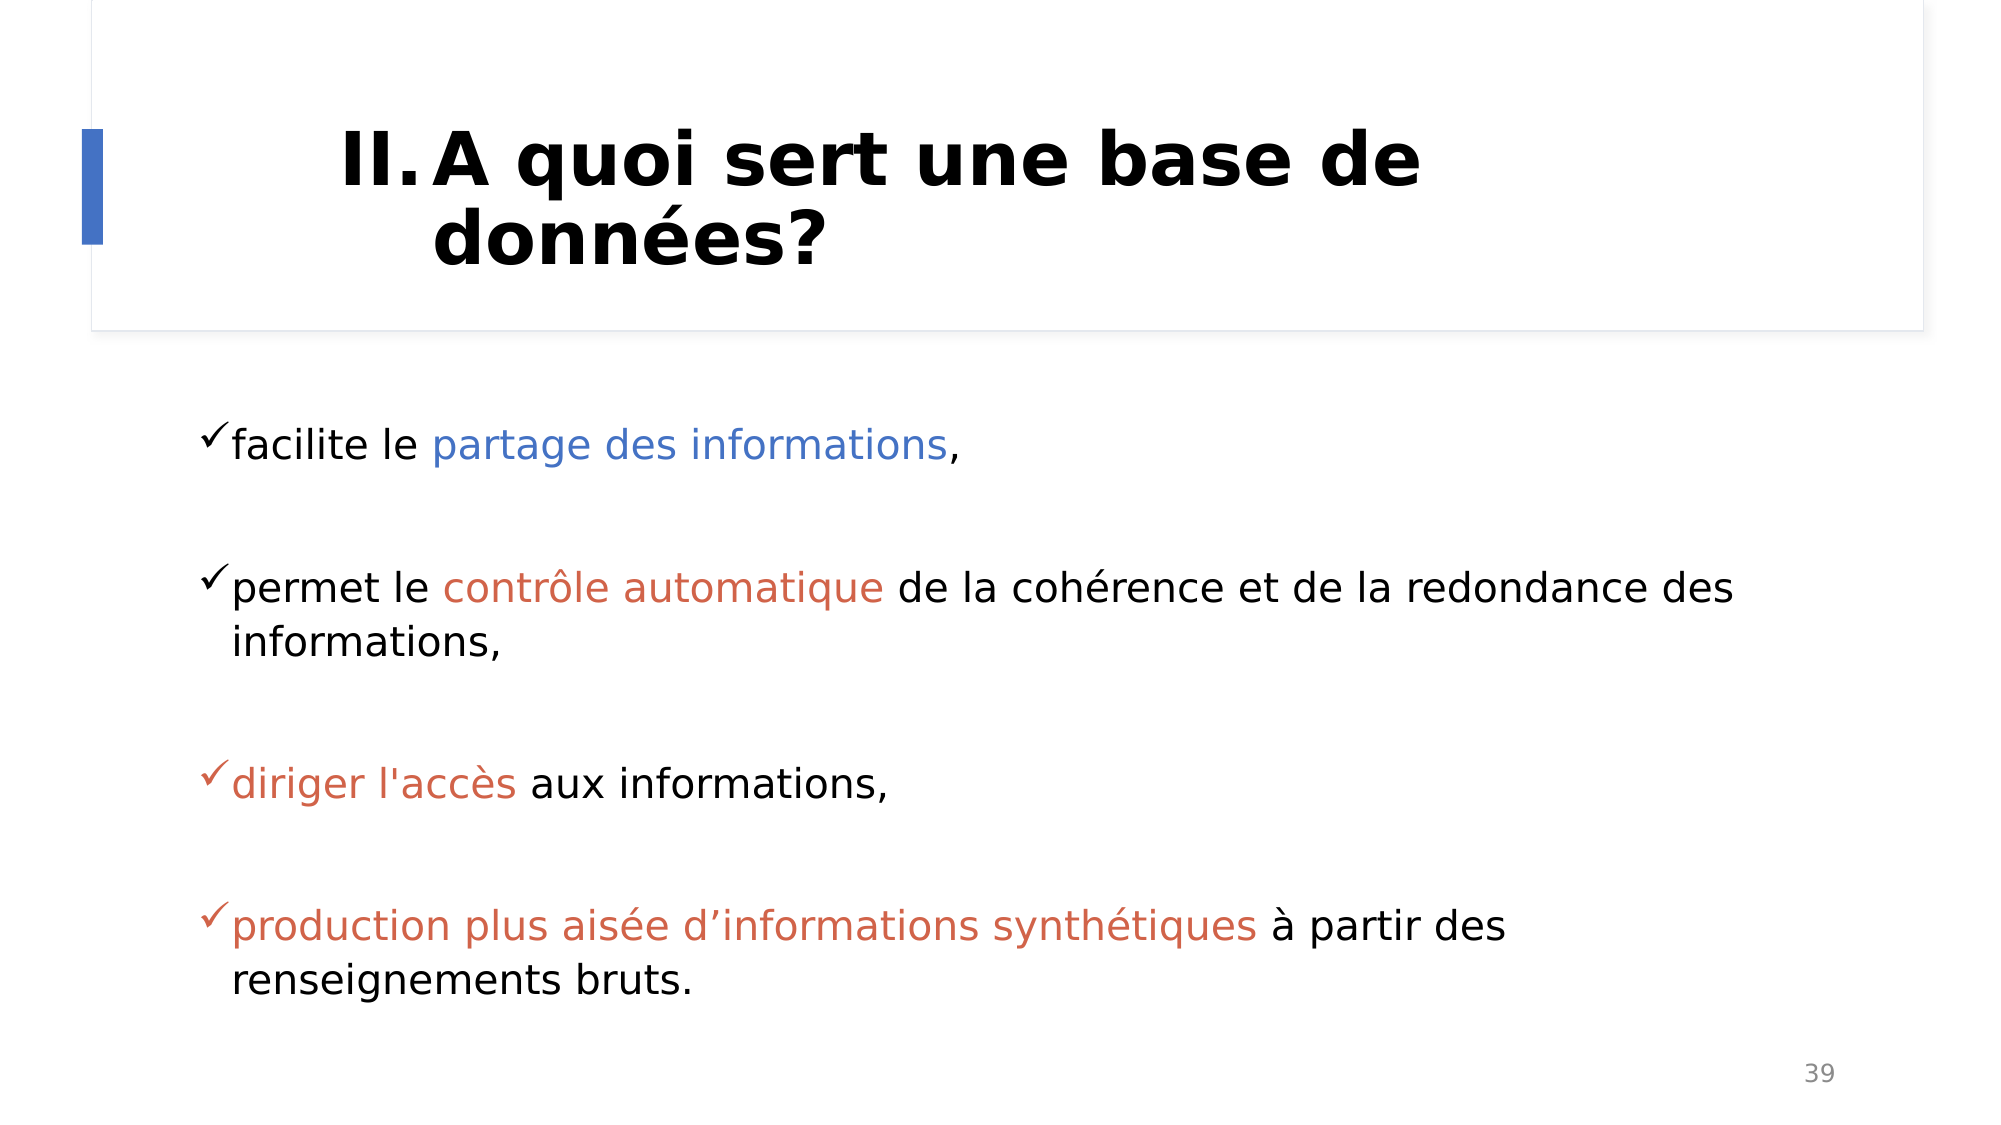

# A quoi sert une base de données?
facilite le partage des informations,

permet le contrôle automatique de la cohérence et de la redondance des informations,

diriger l'accès aux informations,

production plus aisée d’informations synthétiques à partir des renseignements bruts.
39